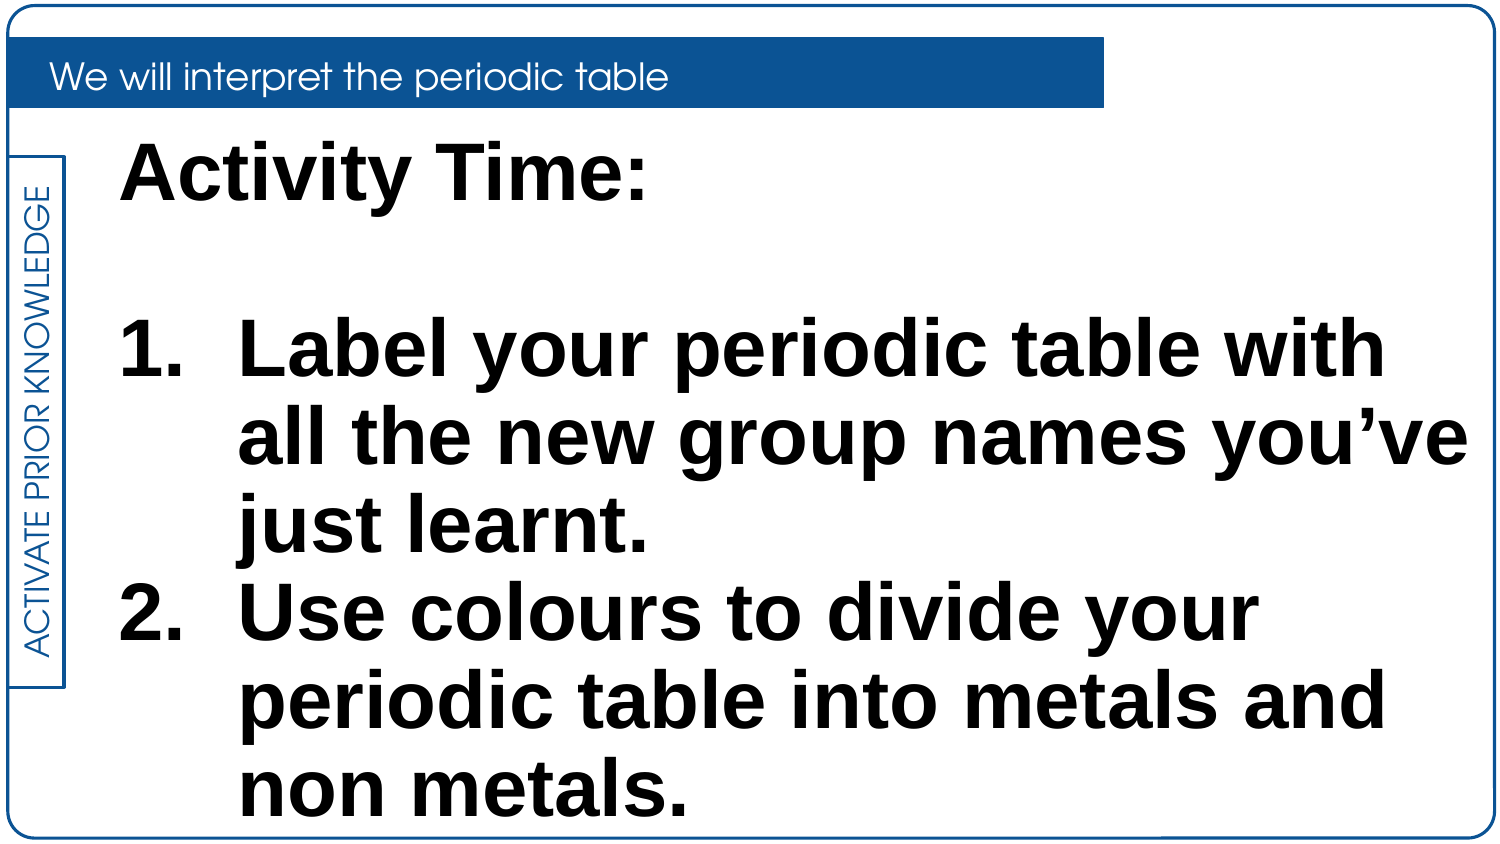

We will interpret the periodic table
Activity Time:

Label your periodic table with all the new group names you’ve just learnt.
Use colours to divide your periodic table into metals and non metals.